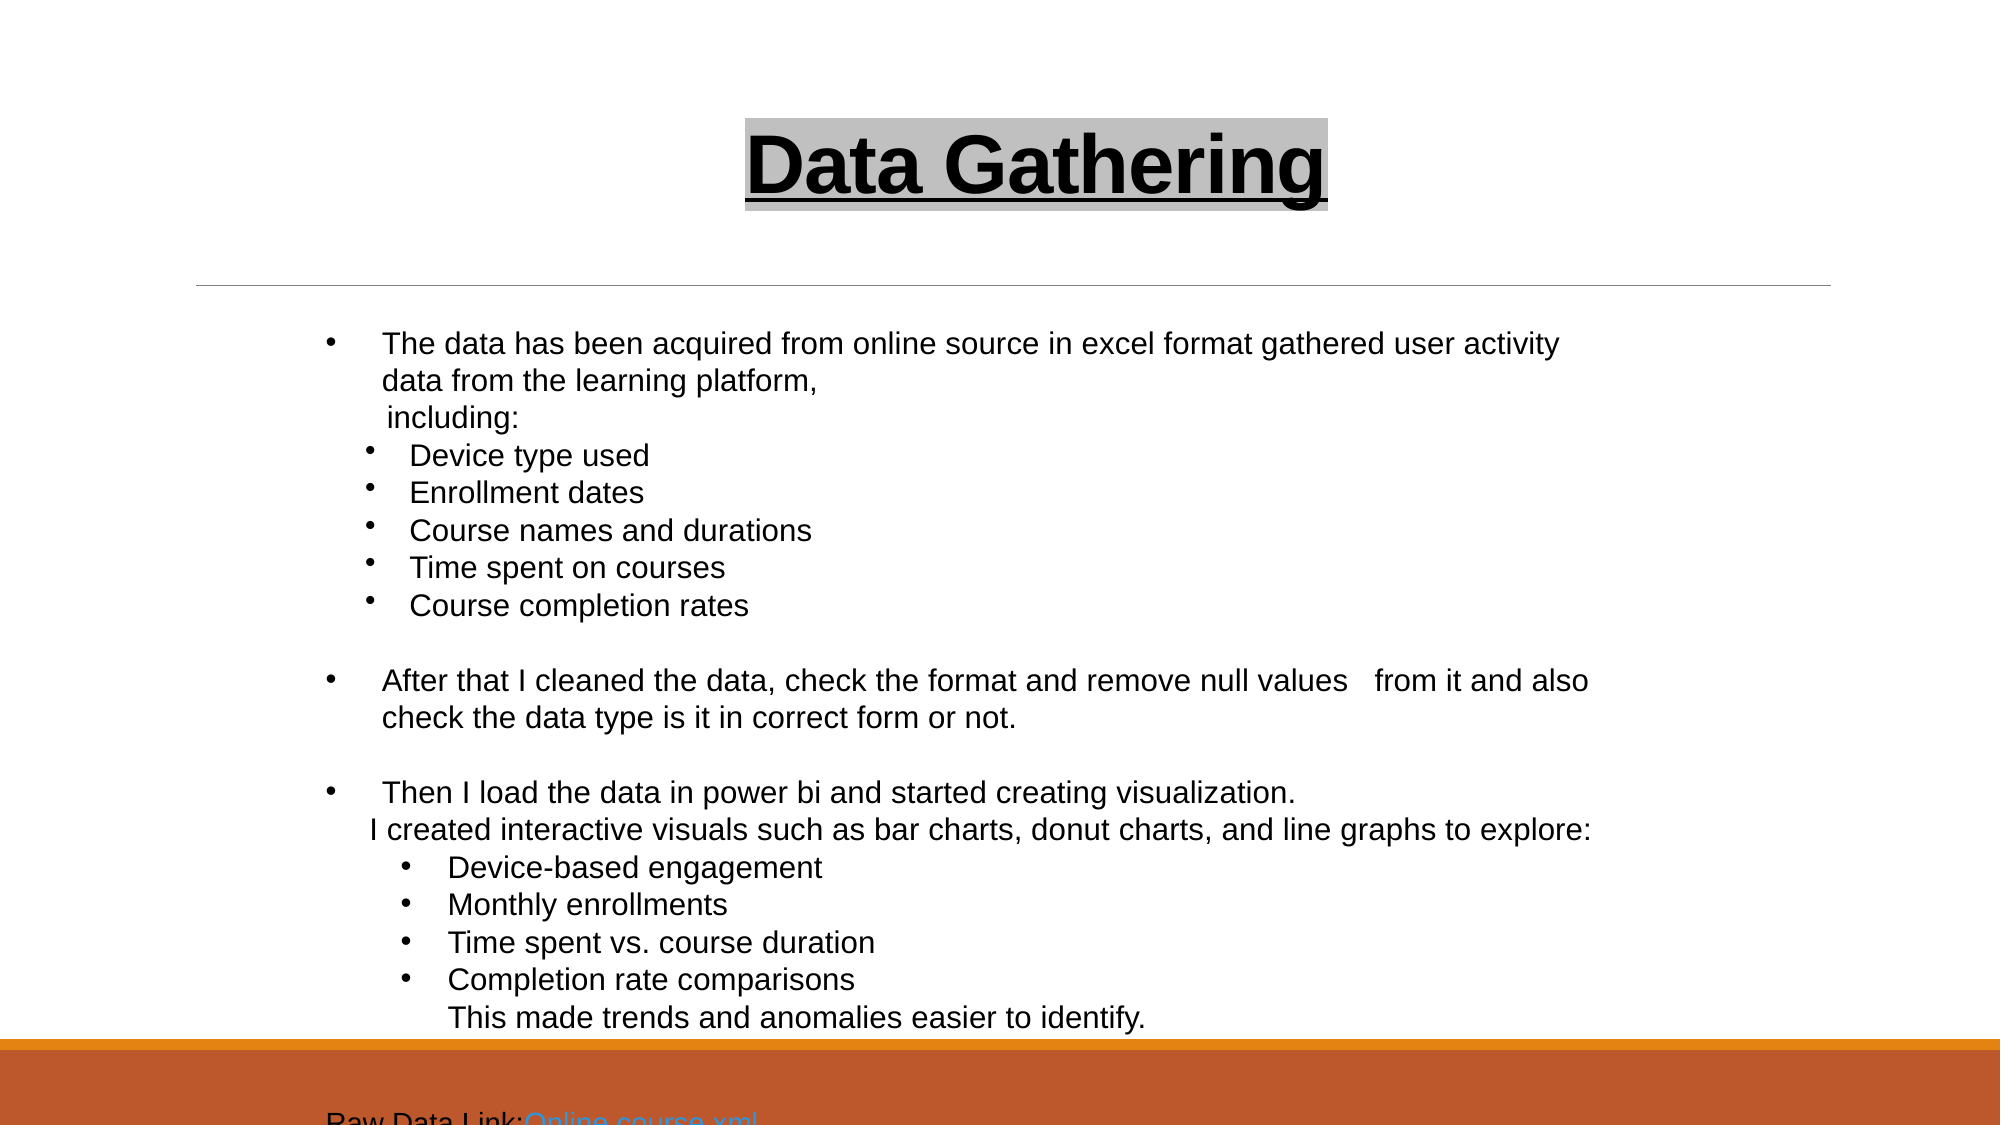

# Data Gathering
The data has been acquired from online source in excel format gathered user activity data from the learning platform,
       including:
 Device type used
 Enrollment dates
 Course names and durations
 Time spent on courses
 Course completion rates

After that I cleaned the data, check the format and remove null values   from it and also check the data type is it in correct form or not.

Then I load the data in power bi and started creating visualization.
     I created interactive visuals such as bar charts, donut charts, and line graphs to explore:
Device-based engagement
Monthly enrollments
Time spent vs. course duration
Completion rate comparisons
This made trends and anomalies easier to identify.

Raw Data Link:Online course.xml